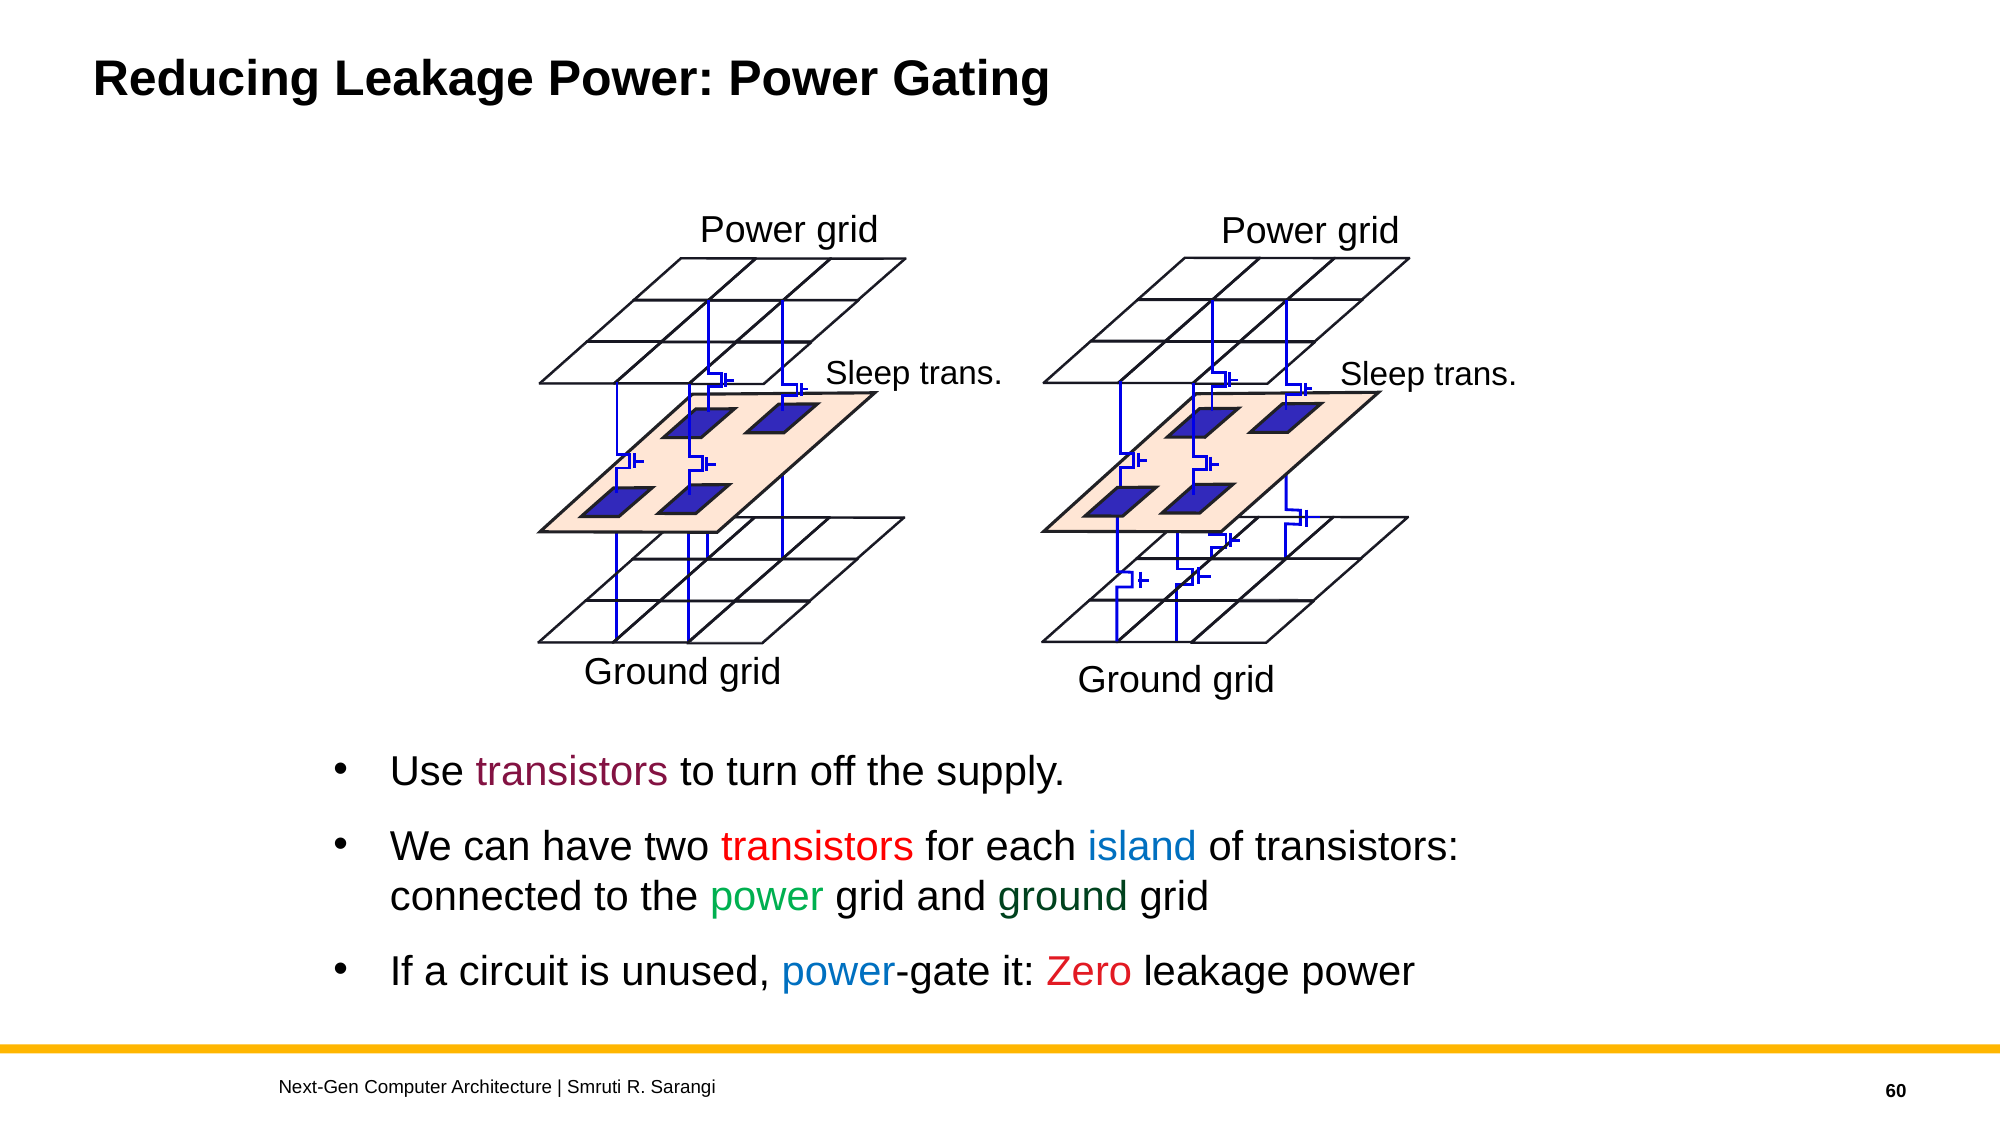

# Reducing Leakage Power: Power Gating
Power grid
Power grid

Sleep trans.
Sleep trans.

Ground grid
Ground grid
Use transistors to turn off the supply.
We can have two transistors for each island of transistors: connected to the power grid and ground grid
If a circuit is unused, power-gate it: Zero leakage power
Next-Gen Computer Architecture | Smruti R. Sarangi
60